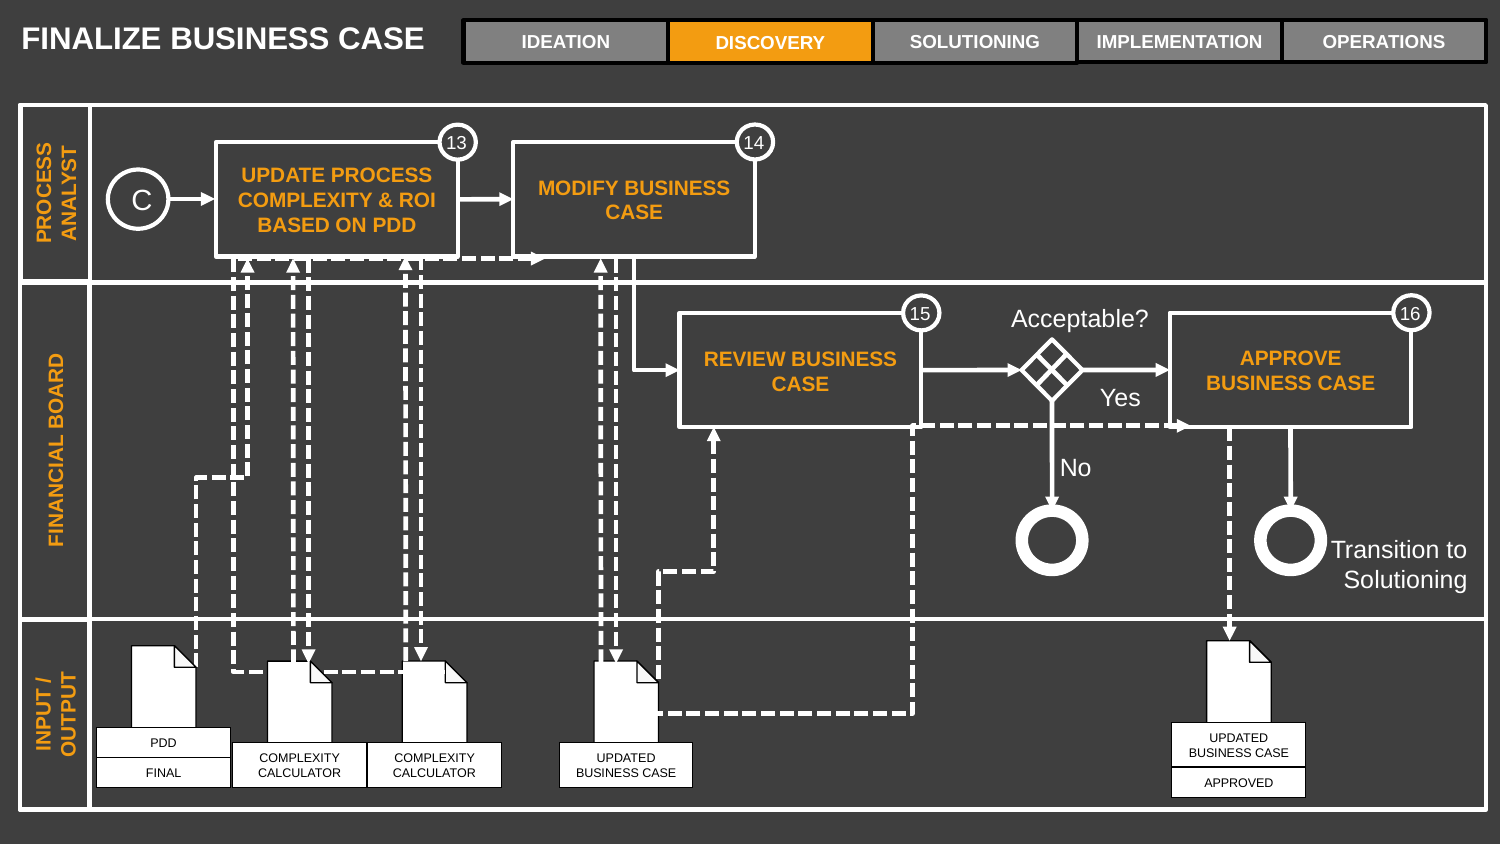

FINALIZE BUSINESS CASE
IMPLEMENTATION
OPERATIONS
IDEATION
SOLUTIONING
DISCOVERY

14

MODIFY BUSINESS CASE
13

UPDATE PROCESS COMPLEXITY & ROI BASED ON PDD
PROCESS ANALYST
C

16

APPROVE BUSINESS CASE
15

REVIEW BUSINESS CASE
Acceptable?

Yes
FINANCIAL BOARD
No

Transition to Solutioning

UPDATED BUSINESS CASE
APPROVED

PDD
FINAL

COMPLEXITY CALCULATOR

UPDATED BUSINESS CASE

COMPLEXITY CALCULATOR
INPUT / OUTPUT